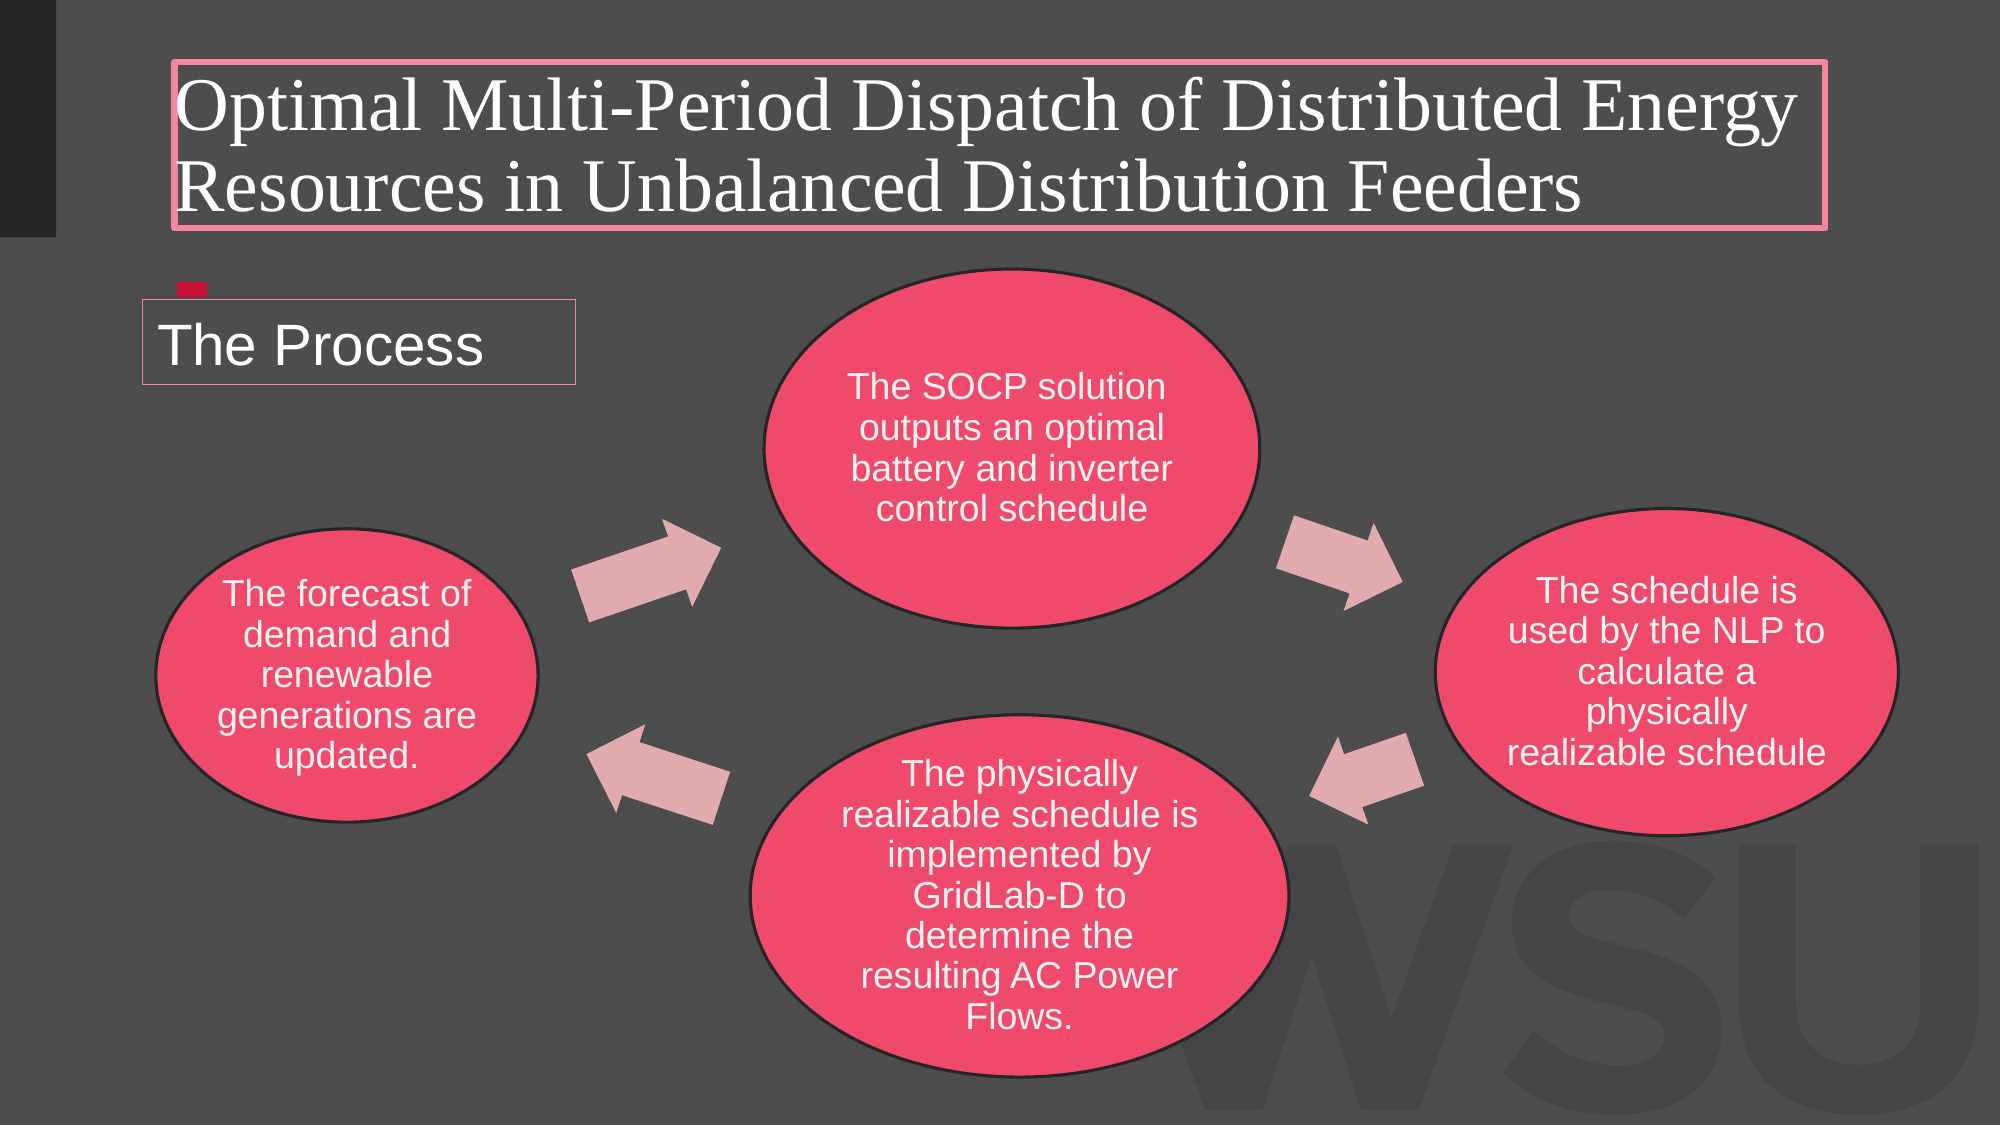

# Optimal Multi-Period Dispatch of Distributed Energy Resources in Unbalanced Distribution Feeders
The SOCP solution  outputs an optimal battery and inverter control schedule

The schedule is used by the NLP to calculate a physically realizable schedule

The physically realizable schedule is implemented by GridLab-D to determine the resulting AC Power Flows.

The forecast of demand and renewable generations are updated.

The Process